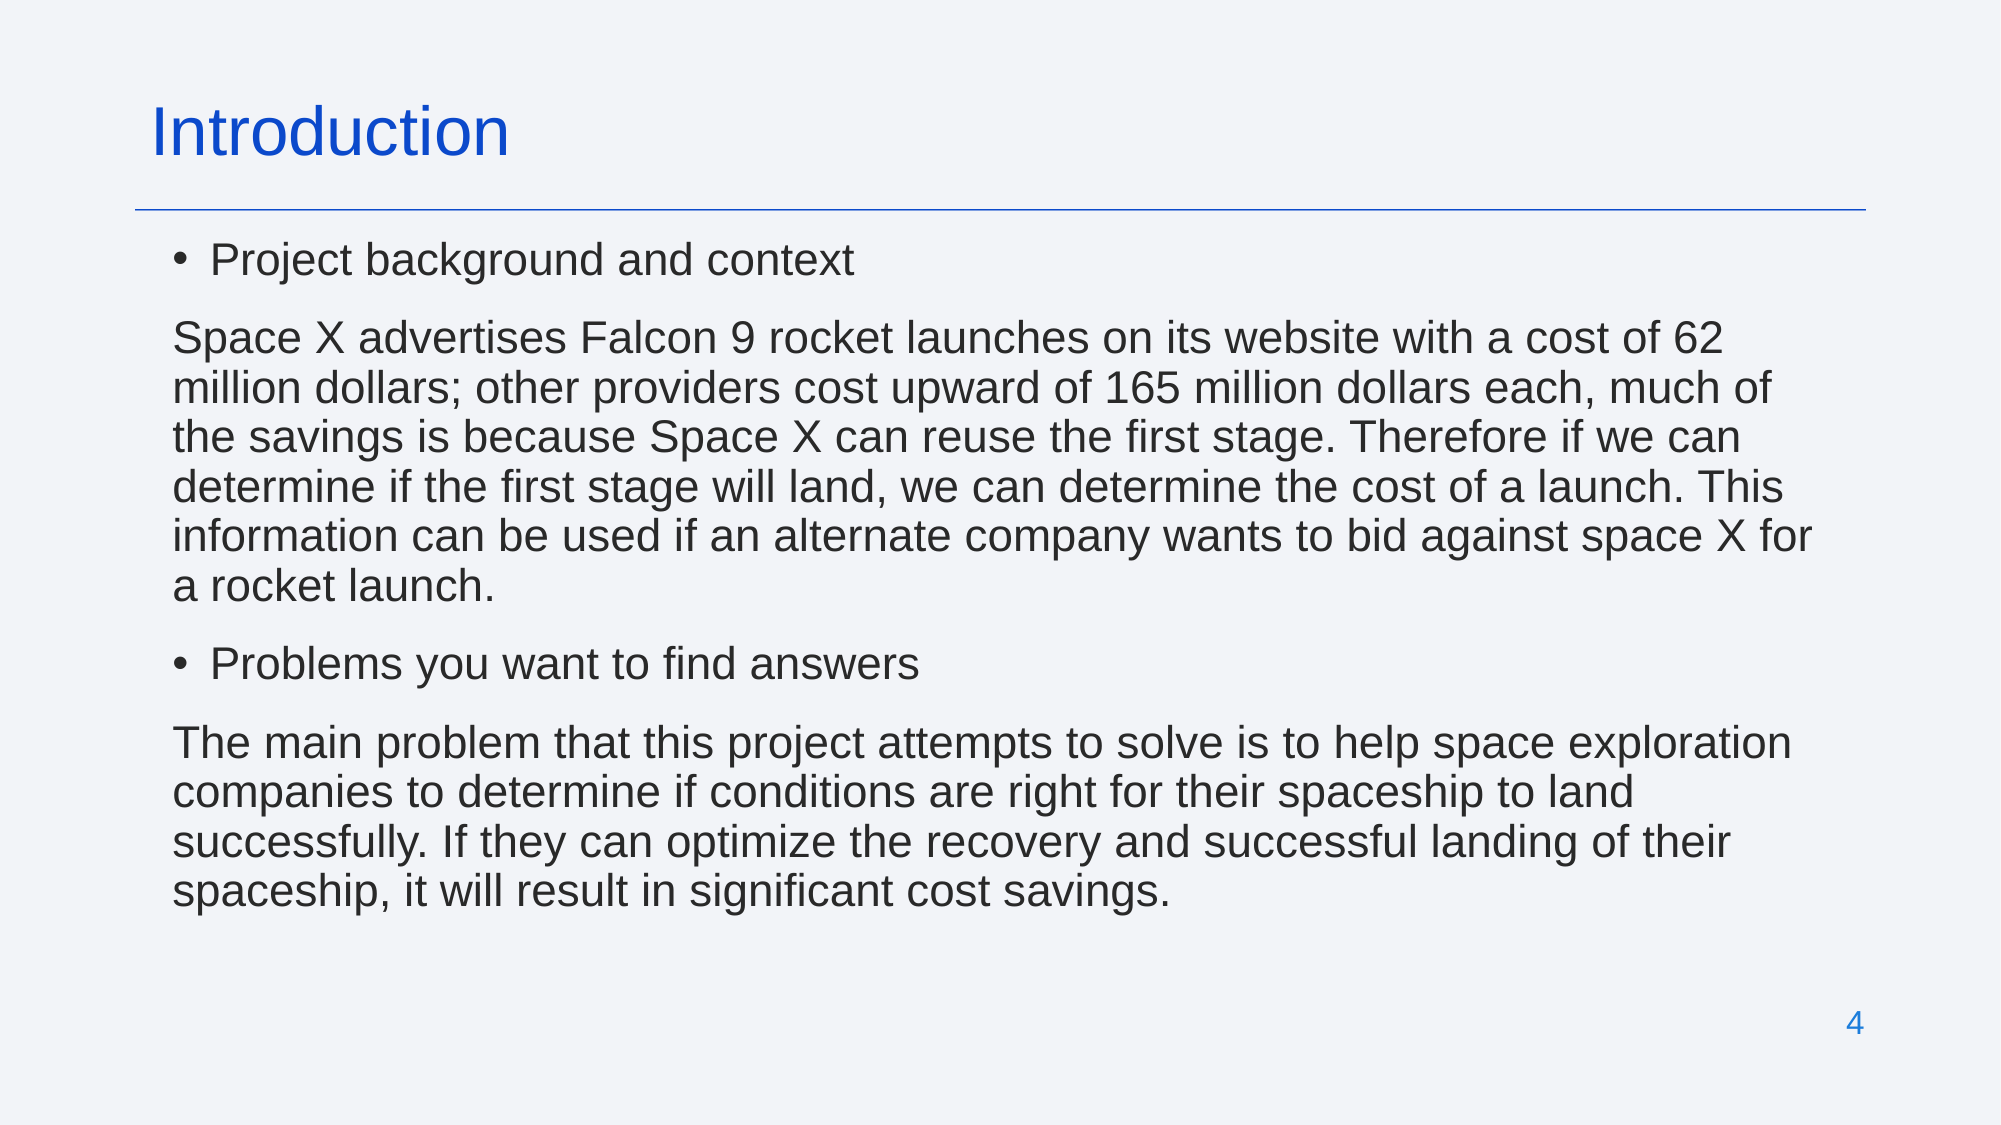

Introduction
Project background and context
Space X advertises Falcon 9 rocket launches on its website with a cost of 62 million dollars; other providers cost upward of 165 million dollars each, much of the savings is because Space X can reuse the first stage. Therefore if we can determine if the first stage will land, we can determine the cost of a launch. This information can be used if an alternate company wants to bid against space X for a rocket launch.
Problems you want to find answers
The main problem that this project attempts to solve is to help space exploration companies to determine if conditions are right for their spaceship to land successfully. If they can optimize the recovery and successful landing of their spaceship, it will result in significant cost savings.
4